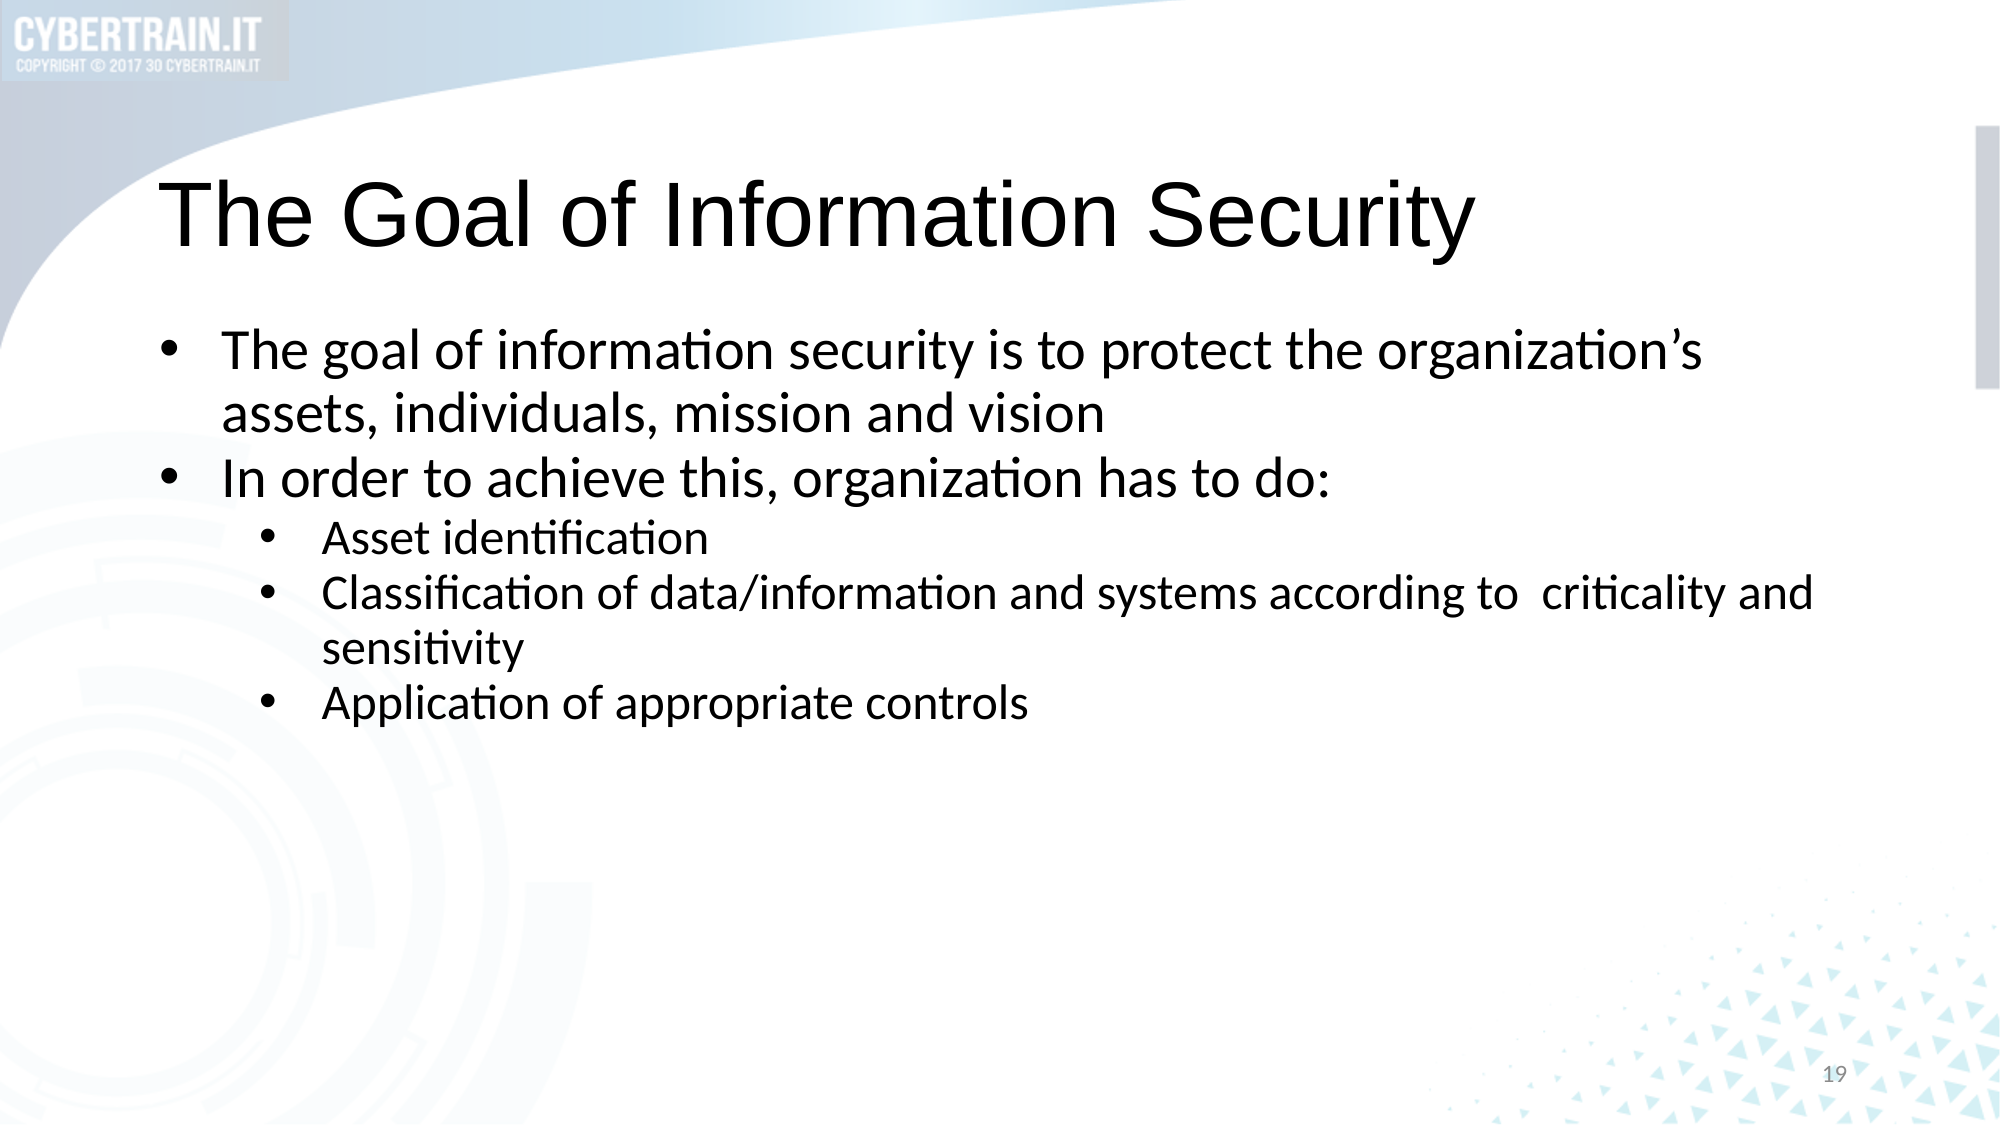

# The Goal of Information Security
The goal of information security is to protect the organization’s assets, individuals, mission and vision
In order to achieve this, organization has to do:
Asset identification
Classification of data/information and systems according to  criticality and sensitivity
Application of appropriate controls

19